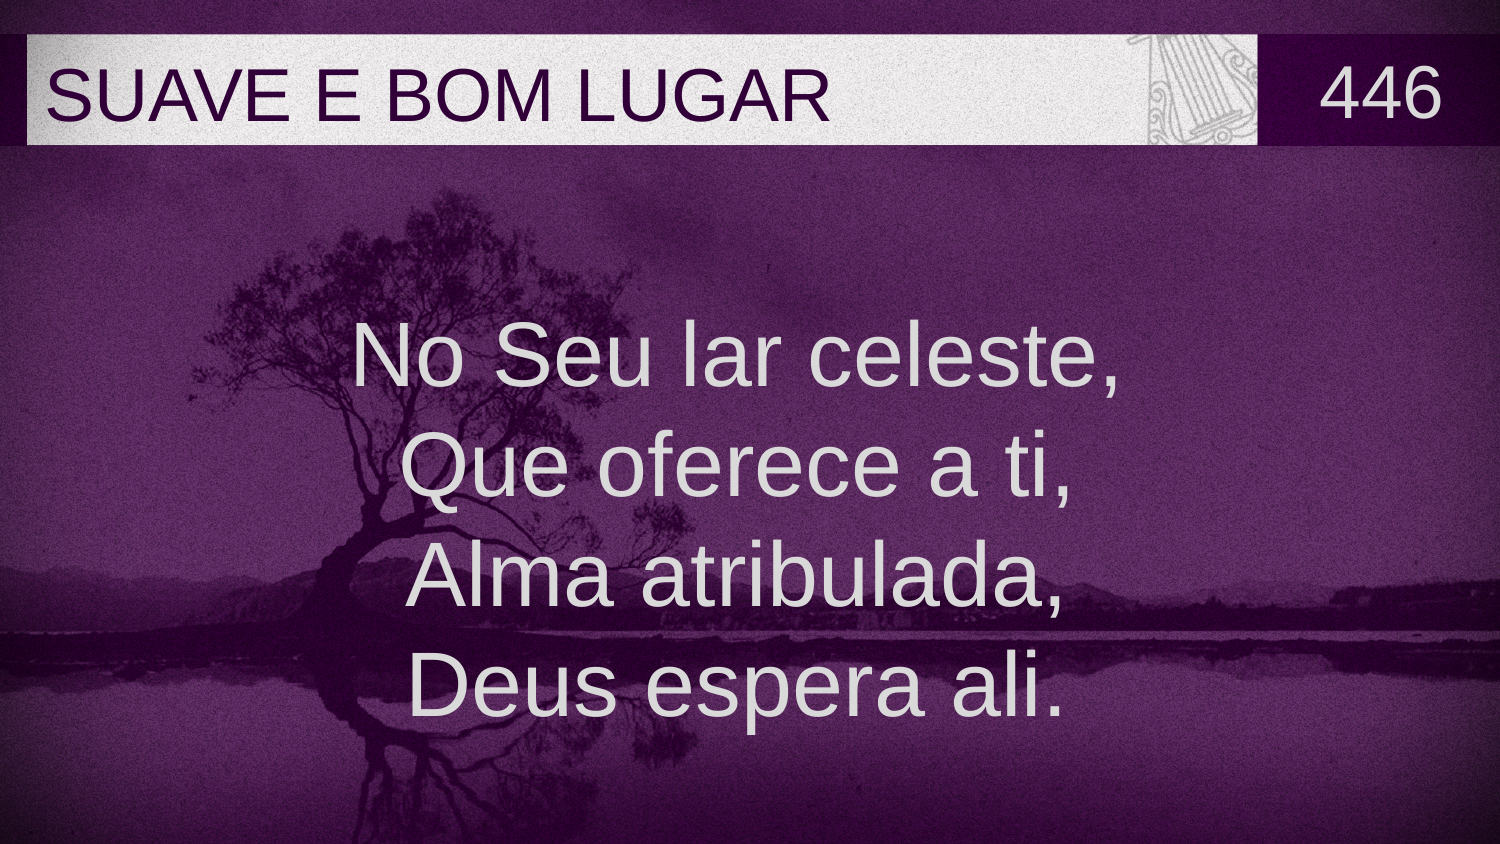

# SUAVE E BOM LUGAR
446
No Seu lar celeste,
Que oferece a ti,
Alma atribulada,
Deus espera ali.